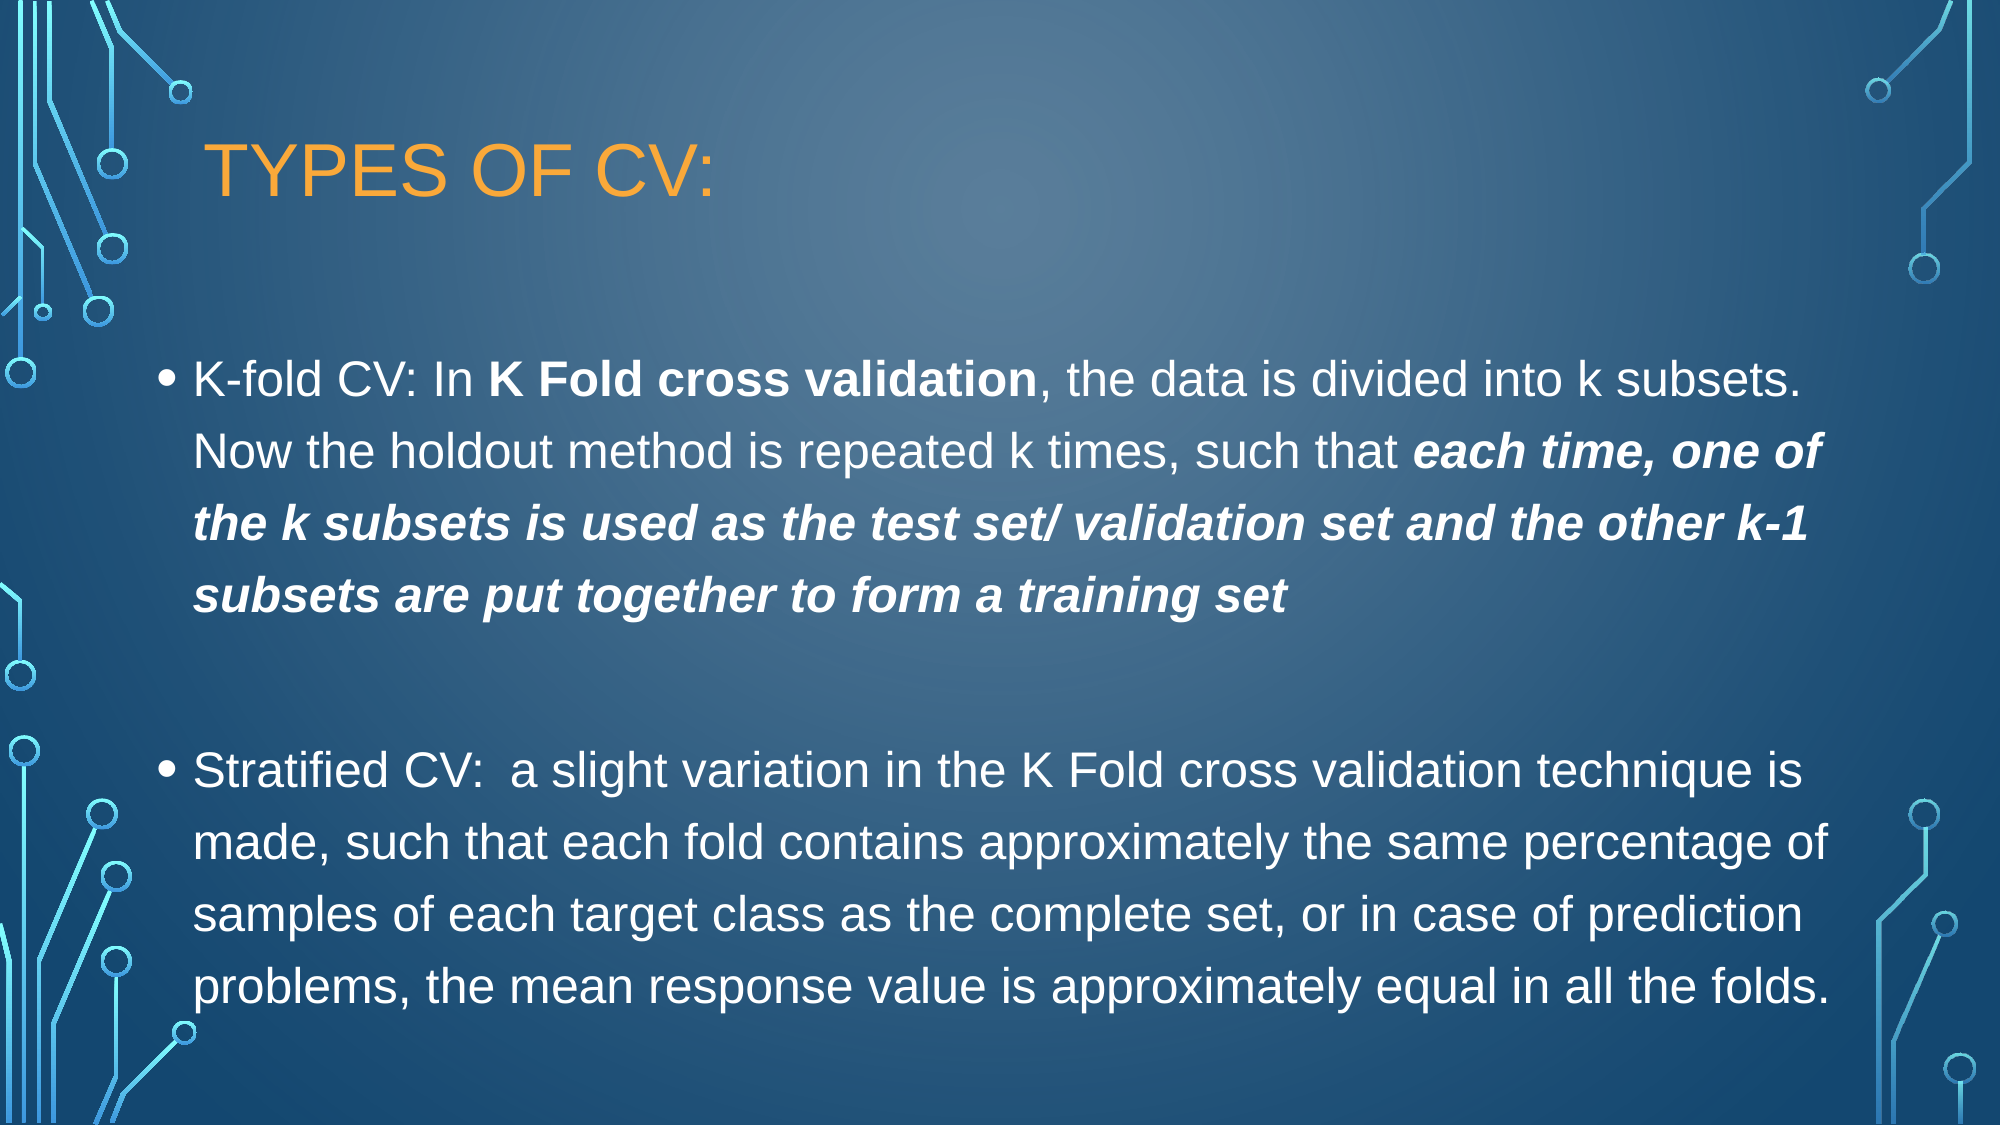

# Types Of CV:

K-fold CV: In K Fold cross validation, the data is divided into k subsets. Now the holdout method is repeated k times, such that each time, one of the k subsets is used as the test set/ validation set and the other k-1 subsets are put together to form a training set

Stratified CV:  a slight variation in the K Fold cross validation technique is made, such that each fold contains approximately the same percentage of samples of each target class as the complete set, or in case of prediction problems, the mean response value is approximately equal in all the folds.